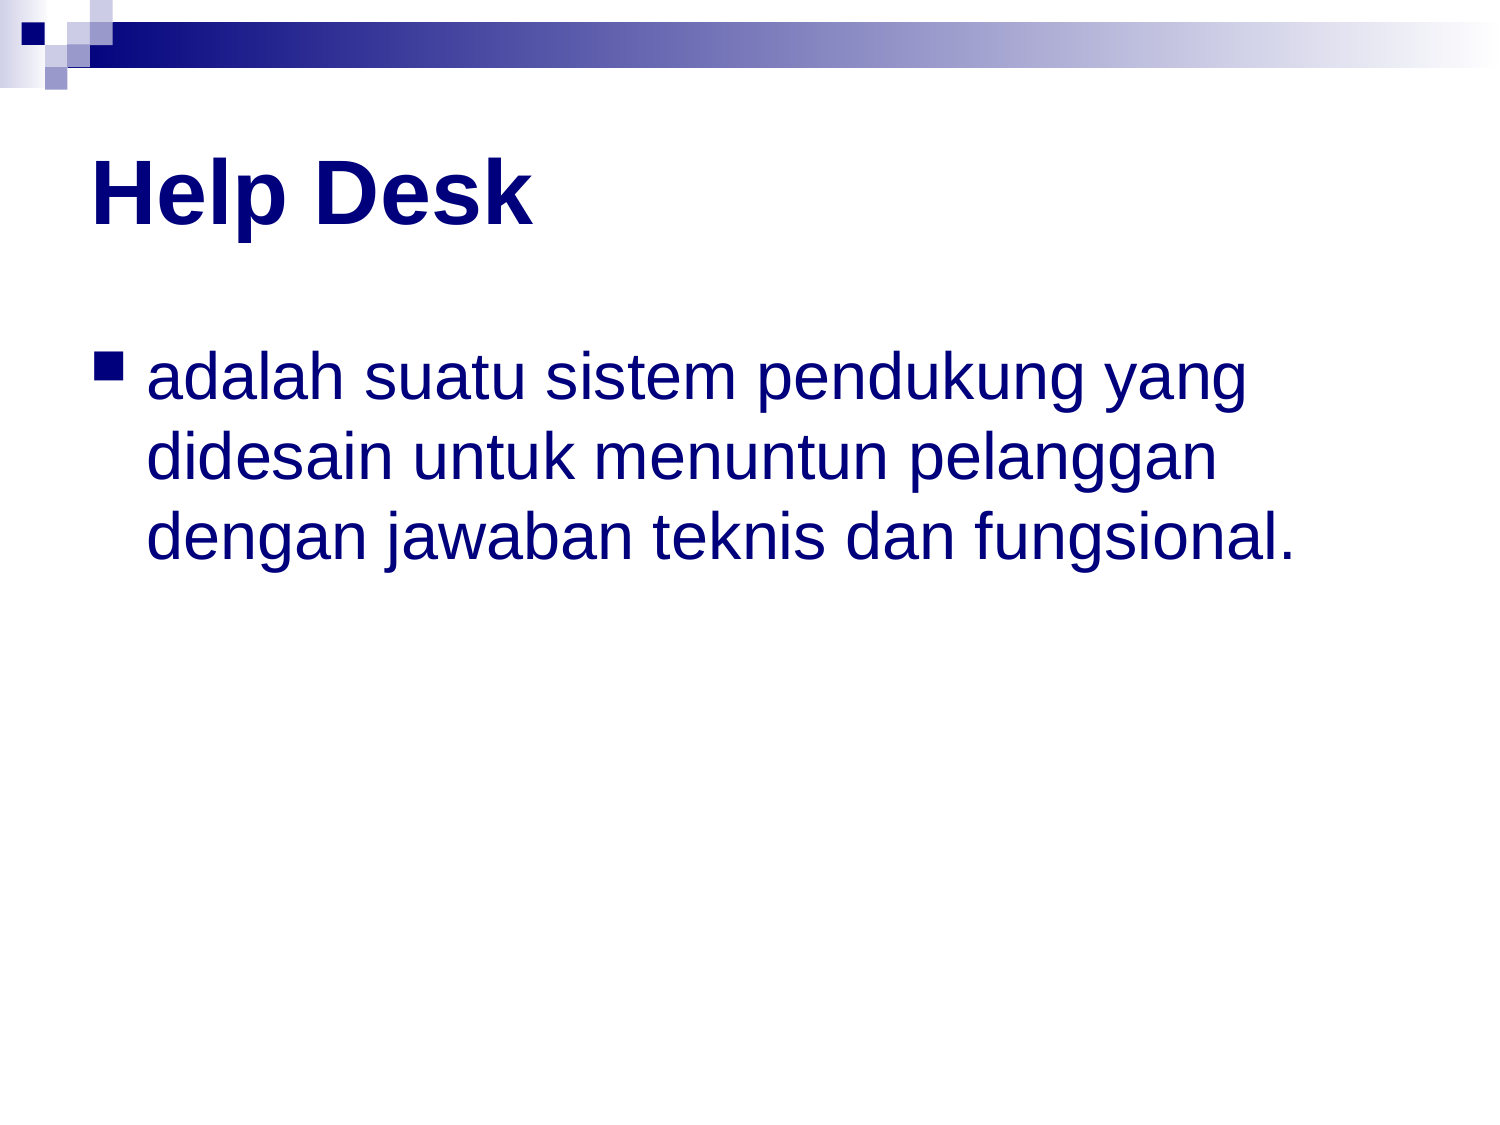

# Help Desk
adalah suatu sistem pendukung yang didesain untuk menuntun pelanggan dengan jawaban teknis dan fungsional.